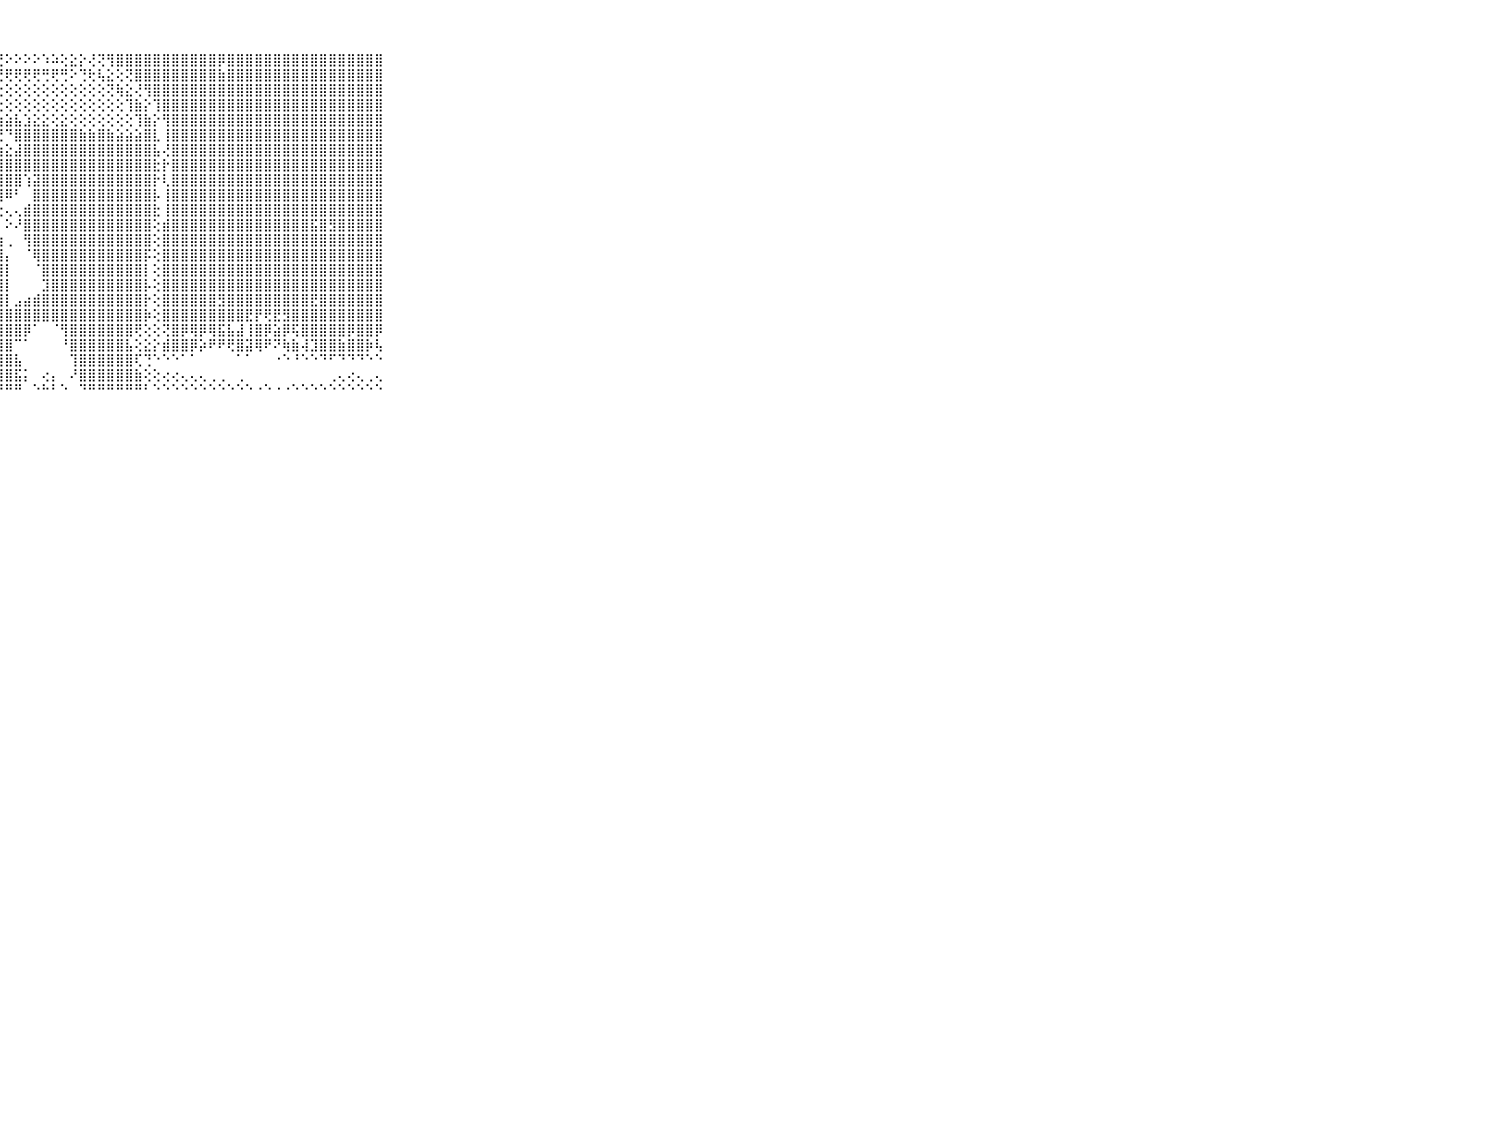

⠀⠀⠀⠀⠀⠀⠀⠀⠀⠀⠀⣿⣿⣿⣿⣿⣿⣿⣿⣿⣿⣿⣿⣿⣿⢿⢏⢝⠕⠕⠕⠕⠱⠵⢕⣕⡕⢜⢝⢻⣿⣿⣿⣿⣿⣿⣿⣿⣿⣿⣿⡿⣿⣿⣿⣿⣿⣿⣿⣿⣿⣿⣿⣿⣿⣿⣿⣿⣿⠀⠀⠀⠀⠀⠀⠀⠀⠀⠀⠀⠀
⠀⠀⠀⠀⠀⠀⠀⠀⠀⠀⠀⣿⣿⣿⣿⣿⣿⣿⣿⣿⣿⣿⣿⢟⢕⢜⢟⢟⢟⢟⢟⢟⢛⢟⢛⠕⢙⢗⢧⣕⢕⢝⣿⣿⣿⣿⣿⣿⣿⣿⣿⣷⣿⣿⣿⣿⣿⣿⣿⣿⣿⣿⣿⣿⣿⣿⣿⣿⣿⠀⠀⠀⠀⠀⠀⠀⠀⠀⠀⠀⠀
⠀⠀⠀⠀⠀⠀⠀⠀⠀⠀⠀⣿⣿⣿⣿⣿⣿⣿⣿⣿⣿⡟⢕⢕⢕⢕⢕⢕⢕⢕⢕⢕⢕⢕⢕⢕⢕⢕⢕⢝⢷⣕⢜⢻⣿⣿⣿⣿⣿⣿⣿⣿⣿⣿⣿⣿⣿⣿⣿⣿⣿⣿⣿⣿⣿⣿⣿⣿⣿⠀⠀⠀⠀⠀⠀⠀⠀⠀⠀⠀⠀
⠀⠀⠀⠀⠀⠀⠀⠀⠀⠀⠀⣿⣿⣿⣿⣿⣿⣿⣿⣿⣿⢕⢕⡕⡕⢕⢕⢕⢕⢕⢕⢕⢕⢕⢕⢕⢕⢕⢕⢕⢕⢹⣷⡕⢹⣿⣿⣿⣿⣿⣿⣿⣿⣿⣿⣿⣿⣿⣿⣿⣿⣿⣿⣿⣿⣿⣿⣿⣿⠀⠀⠀⠀⠀⠀⠀⠀⠀⠀⠀⠀
⠀⠀⠀⠀⠀⠀⠀⠀⠀⠀⠀⣿⣿⣿⣿⣿⣿⣿⣿⣿⣿⣿⣷⣿⡷⠷⢮⢵⣵⣧⣱⣕⣕⢕⣕⢕⢕⢕⢕⢕⢕⢕⢹⣷⡕⢻⣿⣿⣿⣿⣿⣿⣿⣿⣿⣿⣿⣿⣿⣿⣿⣿⣿⣿⣿⣿⣿⣿⣿⠀⠀⠀⠀⠀⠀⠀⠀⠀⠀⠀⠀
⠀⠀⠀⠀⠀⠀⠀⠀⠀⠀⠀⣿⣿⣿⣿⣿⣿⣿⣿⣿⣿⣿⣿⣿⢗⢝⡇⢘⠙⣿⣿⣿⣿⣿⣿⣿⣷⣷⣿⣷⣵⣵⣵⣿⣇⢸⣿⣿⣿⣿⣿⣿⣿⣿⣿⣿⣿⣿⣿⣿⣿⣿⣿⣿⣿⣿⣿⣿⣿⠀⠀⠀⠀⠀⠀⠀⠀⠀⠀⠀⠀
⠀⠀⠀⠀⠀⠀⠀⠀⠀⠀⠀⣿⣿⣿⣿⣿⣿⣿⣿⣿⣿⣿⣯⣡⣵⣷⣿⣷⣕⣼⣿⣿⣿⣿⣿⣿⣿⣿⣿⣿⣿⣿⣿⣿⣧⢜⣿⣿⣿⣿⣿⣿⣿⣿⣿⣿⣿⣿⣿⣿⣿⣿⣿⣿⣿⣿⣿⣿⣿⠀⠀⠀⠀⠀⠀⠀⠀⠀⠀⠀⠀
⠀⠀⠀⠀⠀⠀⠀⠀⠀⠀⠀⢿⣿⣿⣿⣿⣿⣿⣿⣿⣿⣿⣿⣿⣿⣿⣽⣿⣿⣿⣿⣿⣿⣿⣿⣿⣿⣿⣿⣿⣿⣿⣿⣿⣗⡗⣿⣿⣿⣿⣿⣿⣿⣿⣿⣿⣿⣿⣿⣿⣿⣿⣿⣿⣿⣿⣿⣿⣿⠀⠀⠀⠀⠀⠀⠀⠀⠀⠀⠀⠀
⠀⠀⠀⠀⠀⠀⠀⠀⠀⠀⠀⢿⣼⣿⣿⣽⣿⣿⣿⣿⣿⣿⣿⣿⣿⣿⣿⣻⣿⣿⢱⣽⣿⣿⣿⣿⣿⣿⣿⣿⣿⣿⣿⣿⡗⢇⣿⣿⣿⣿⣿⣿⣿⣿⣿⣿⣿⣿⣿⣿⣿⣿⣿⣿⣿⣿⣿⣿⣿⠀⠀⠀⠀⠀⠀⠀⠀⠀⠀⠀⠀
⠀⠀⠀⠀⠀⠀⠀⠀⠀⠀⠀⣾⣟⣿⣿⣿⣿⣿⣿⣿⣿⣿⣿⣿⣿⣿⣿⣿⠿⠃⠀⣿⣿⣿⣿⣿⣿⣿⣿⣿⣿⣿⣿⣿⡧⢸⣿⣿⣿⣿⣿⣿⣿⣿⣿⣿⣿⣿⣿⣿⣿⣿⣿⣿⣿⣿⣿⣿⣿⠀⠀⠀⠀⠀⠀⠀⠀⠀⠀⠀⠀
⠀⠀⠀⠀⠀⠀⠀⠀⠀⠀⠀⡾⢾⣷⣿⣿⣿⣿⣿⣿⣿⣿⣿⣿⣿⣿⡇⢔⢄⢄⣾⣿⣿⣿⣿⣿⣿⣿⣿⣿⣿⣿⣿⣿⣗⢸⣿⣿⣿⣿⣿⣿⣿⣿⣿⣿⣿⣿⣿⣿⣿⣿⣿⣿⣿⣿⣿⣿⣿⠀⠀⠀⠀⠀⠀⠀⠀⠀⠀⠀⠀
⠀⠀⠀⠀⠀⠀⠀⠀⠀⠀⠀⣵⡿⣿⣿⣧⣷⣿⣿⣿⣿⣿⣿⣿⣿⣿⣷⡅⠕⠜⣿⣿⣿⣿⣿⣿⣿⣿⣿⣿⣿⣿⣿⣿⢕⣾⣿⣿⣿⣿⣿⣿⣿⣿⣿⣿⣿⣿⣿⣿⣿⣯⣿⣻⣿⣿⣿⣿⣿⠀⠀⠀⠀⠀⠀⠀⠀⠀⠀⠀⠀
⠀⠀⠀⠀⠀⠀⠀⠀⠀⠀⠀⣿⣿⣿⣿⣻⣽⣿⣿⣿⣿⣿⣿⣿⣿⣿⣿⣷⢀⠀⢻⣿⣿⣿⣿⣿⣿⣿⣿⣿⣿⣿⣿⣿⢕⣿⣿⣿⣿⣿⣿⣿⣿⣿⣿⣿⣿⣿⣿⣿⣿⣿⣿⣿⣿⣿⣿⣿⣿⠀⠀⠀⠀⠀⠀⠀⠀⠀⠀⠀⠀
⠀⠀⠀⠀⠀⠀⠀⠀⠀⠀⠀⢸⣻⢜⣿⡇⢞⣾⣿⣿⣿⣿⣿⣿⣿⣿⣿⣿⡄⠀⠈⢿⣿⣿⣿⣿⣿⣿⣿⣿⣿⣿⣿⡯⢕⣿⣿⣿⣿⣿⣿⣿⣿⣿⣿⣿⣿⣿⣿⣿⣿⣿⣿⣿⣿⣿⣿⣿⣿⠀⠀⠀⠀⠀⠀⠀⠀⠀⠀⠀⠀
⠀⠀⠀⠀⠀⠀⠀⠀⠀⠀⠀⢞⢵⢳⢕⣳⣱⣿⣿⣿⣿⣿⣿⣿⣿⣿⣿⣿⡇⠀⠀⠈⣿⣿⣿⣿⣿⣿⣿⣿⣿⣿⣿⡇⢕⣿⣿⣿⣿⣿⣿⣿⣿⣿⣿⣿⣿⣿⣿⣿⣿⣿⣿⣿⣿⣿⣿⣿⣿⠀⠀⠀⠀⠀⠀⠀⠀⠀⠀⠀⠀
⠀⠀⠀⠀⠀⠀⠀⠀⠀⠀⠀⣯⣽⣿⣵⣿⣿⢿⣿⣿⣿⣿⣿⣿⣿⣿⣿⣿⡇⠀⠀⠀⣹⣿⣿⣿⣿⣿⣿⣿⣿⣿⣿⡧⢕⣿⣿⣿⣿⣿⣿⣿⣿⣿⣿⣿⣿⣿⣿⣿⣿⣿⣿⣿⣿⣿⣿⣿⣿⠀⠀⠀⠀⠀⠀⠀⠀⠀⠀⠀⠀
⠀⠀⠀⠀⠀⠀⠀⠀⠀⠀⠀⣿⣿⣿⣿⣿⣿⣿⣿⣿⣿⣿⣿⣿⢇⣾⣿⣿⡇⣠⣴⣾⣿⣿⣿⣿⣿⣿⣿⣿⣿⣿⣿⡗⢕⣿⣿⣿⣿⣿⣿⣻⣿⣿⣿⣿⣿⣿⣿⣿⣿⣟⣿⣿⣿⣿⣿⣿⣿⠀⠀⠀⠀⠀⠀⠀⠀⠀⠀⠀⠀
⠀⠀⠀⠀⠀⠀⠀⠀⠀⠀⠀⣿⣿⣿⣿⣿⣿⣿⣿⣿⣿⣿⣿⣿⣿⣿⣿⣿⣿⣿⣿⣿⣿⣿⣿⣿⣿⣿⣿⣿⣿⣿⣿⡷⢕⣿⣿⣿⣿⣿⣿⣿⣿⣿⣟⡟⢟⣟⣻⣿⣿⣿⣿⣿⣿⣿⣿⣿⣿⠀⠀⠀⠀⠀⠀⠀⠀⠀⠀⠀⠀
⠀⠀⠀⠀⠀⠀⠀⠀⠀⠀⠀⣿⣿⣿⣿⣿⣿⣿⣿⣯⡕⢵⢵⢵⣾⣿⣿⣿⣿⣿⡿⠁⠀⠈⢻⣿⣿⣿⣿⣿⣿⣿⢟⢕⢕⢝⣿⡿⢿⡿⢿⣯⣧⣼⢸⣿⡿⣵⡿⢯⣿⣿⣿⣿⣿⡿⣿⣿⡿⠀⠀⠀⠀⠀⠀⠀⠀⠀⠀⠀⠀
⠀⠀⠀⠀⠀⠀⠀⠀⠀⠀⠀⣿⣿⣿⣿⣿⣿⣿⣿⣿⣿⣷⣧⣾⣿⣿⣿⣿⣿⠉⠁⠀⠀⠀⠘⣿⣿⣿⣿⣿⣿⣧⢕⣕⡕⣾⣿⣿⡿⡵⠟⠟⢟⣿⣽⢿⠟⠝⢷⣷⢼⣹⣿⣿⣷⣿⣿⡷⢧⠀⠀⠀⠀⠀⠀⠀⠀⠀⠀⠀⠀
⠀⠀⠀⠀⠀⠀⠀⠀⠀⠀⠀⢿⢿⢿⢟⢻⢿⢿⢿⢿⠿⠿⠿⢿⣿⣿⣿⣿⣿⣧⠀⠀⠀⠀⠀⢹⣿⣿⣿⣿⣿⣿⢏⢙⠑⠑⠑⠁⠁⠀⠀⠀⠀⠁⠁⠀⠀⠐⠑⠘⠑⠑⠙⠋⠙⠙⠙⠑⠑⠀⠀⠀⠀⠀⠀⠀⠀⠀⠀⠀⠀
⠀⠀⠀⠀⠀⠀⠀⠀⠀⠀⠀⠀⢄⢄⠔⢅⢔⢔⢔⢕⢕⢔⢕⢕⣿⣿⣿⣿⣿⣯⡅⠀⢔⡄⠀⠜⣿⣿⣿⣿⣿⣿⣷⢕⢕⢔⢔⢄⢄⢄⢀⢀⠀⢀⠀⠀⠀⠀⠀⠀⠀⠀⠀⢀⢄⢔⢄⢀⢄⠀⠀⠀⠀⠀⠀⠀⠀⠀⠀⠀⠀
⠀⠀⠀⠀⠀⠀⠀⠀⠀⠀⠀⠀⠀⠀⠑⠑⠑⠑⠑⠑⠑⠑⠑⠑⠛⠛⠛⠛⠛⠛⠀⠑⠓⠃⠑⠀⠙⠛⠛⠛⠛⠛⠛⠃⠑⠑⠑⠑⠑⠑⠑⠑⠑⠑⠑⠐⠑⠐⠐⠑⠑⠑⠑⠑⠑⠑⠑⠑⠑⠀⠀⠀⠀⠀⠀⠀⠀⠀⠀⠀⠀